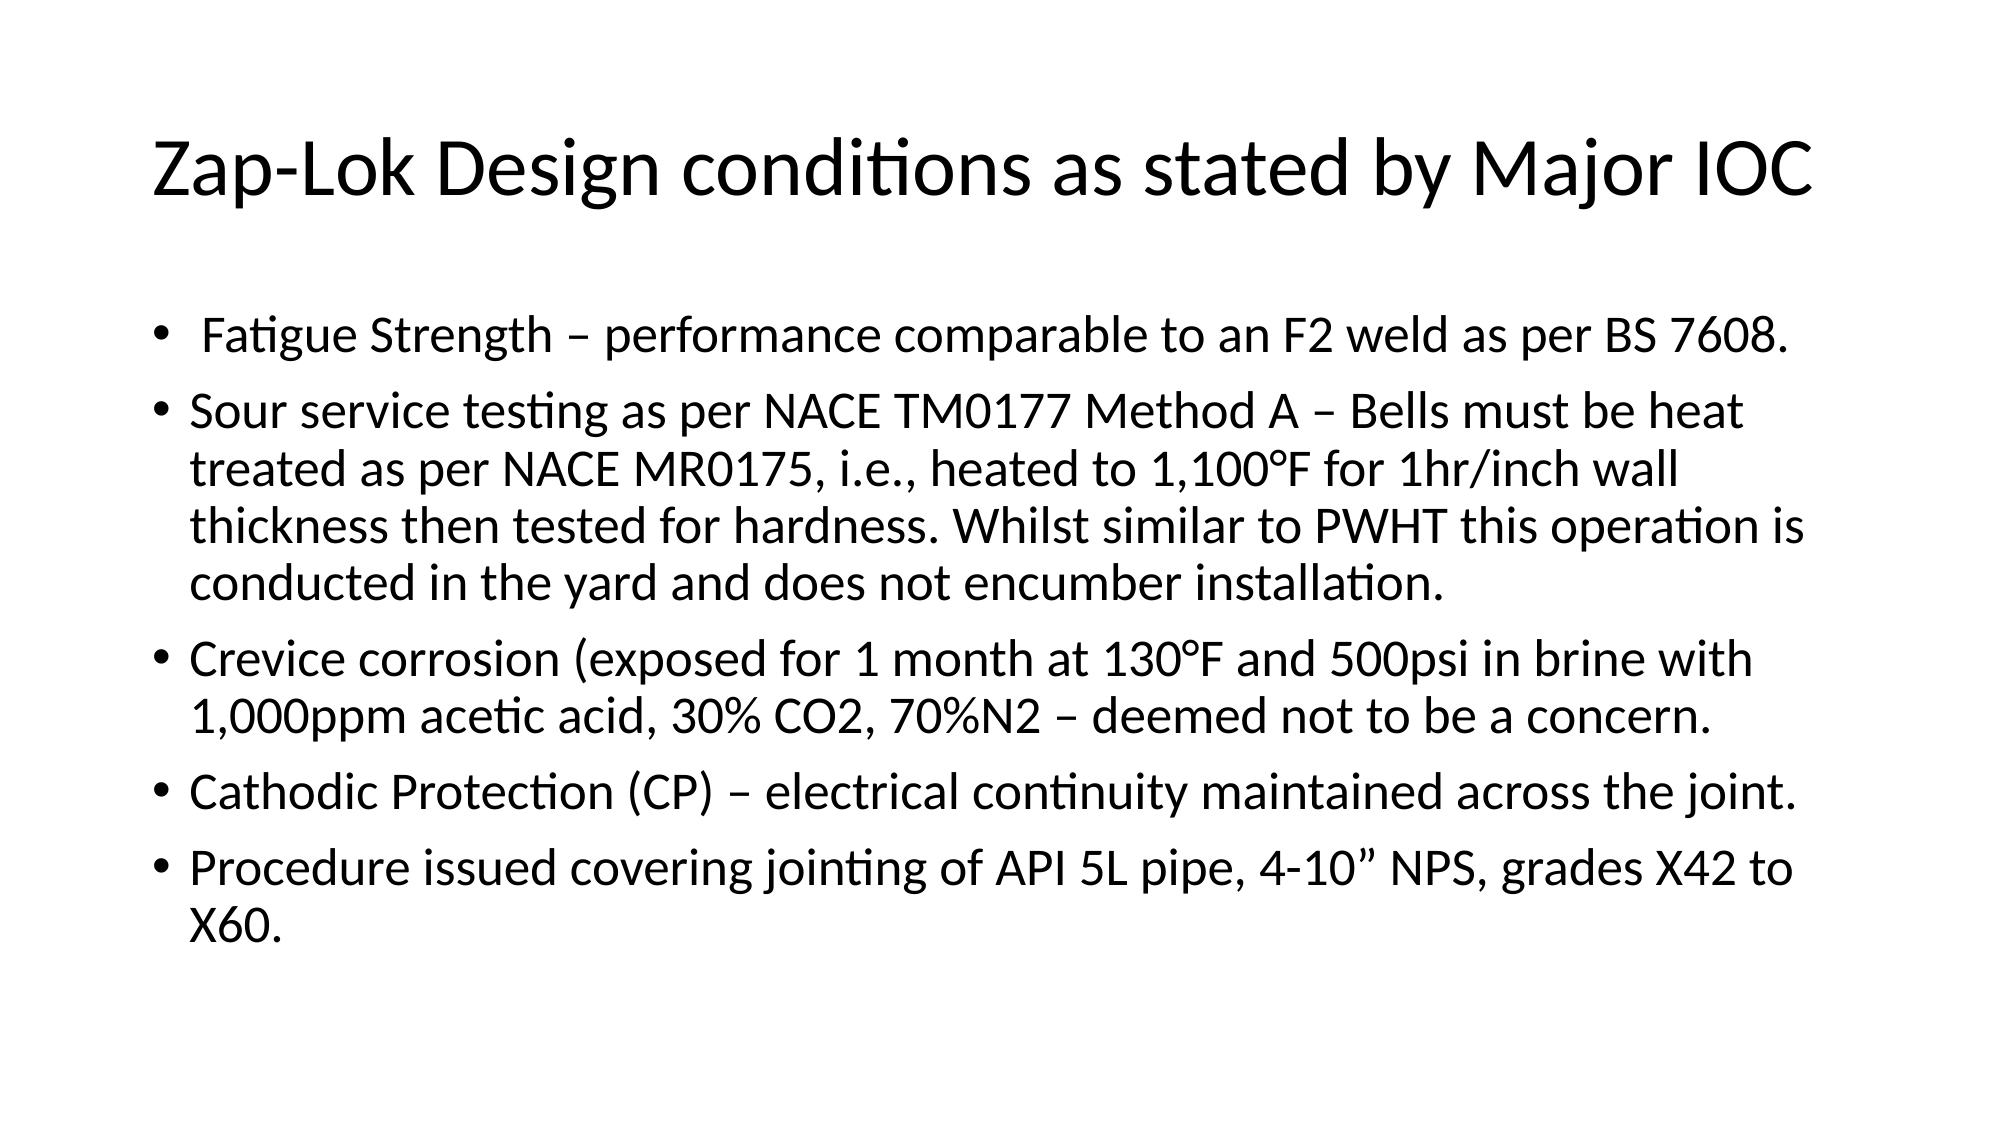

# Zap-Lok Design conditions as stated by Major IOC
 Fatigue Strength – performance comparable to an F2 weld as per BS 7608.
Sour service testing as per NACE TM0177 Method A – Bells must be heat treated as per NACE MR0175, i.e., heated to 1,100°F for 1hr/inch wall thickness then tested for hardness. Whilst similar to PWHT this operation is conducted in the yard and does not encumber installation.
Crevice corrosion (exposed for 1 month at 130°F and 500psi in brine with 1,000ppm acetic acid, 30% CO2, 70%N2 – deemed not to be a concern.
Cathodic Protection (CP) – electrical continuity maintained across the joint.
Procedure issued covering jointing of API 5L pipe, 4-10” NPS, grades X42 to X60.